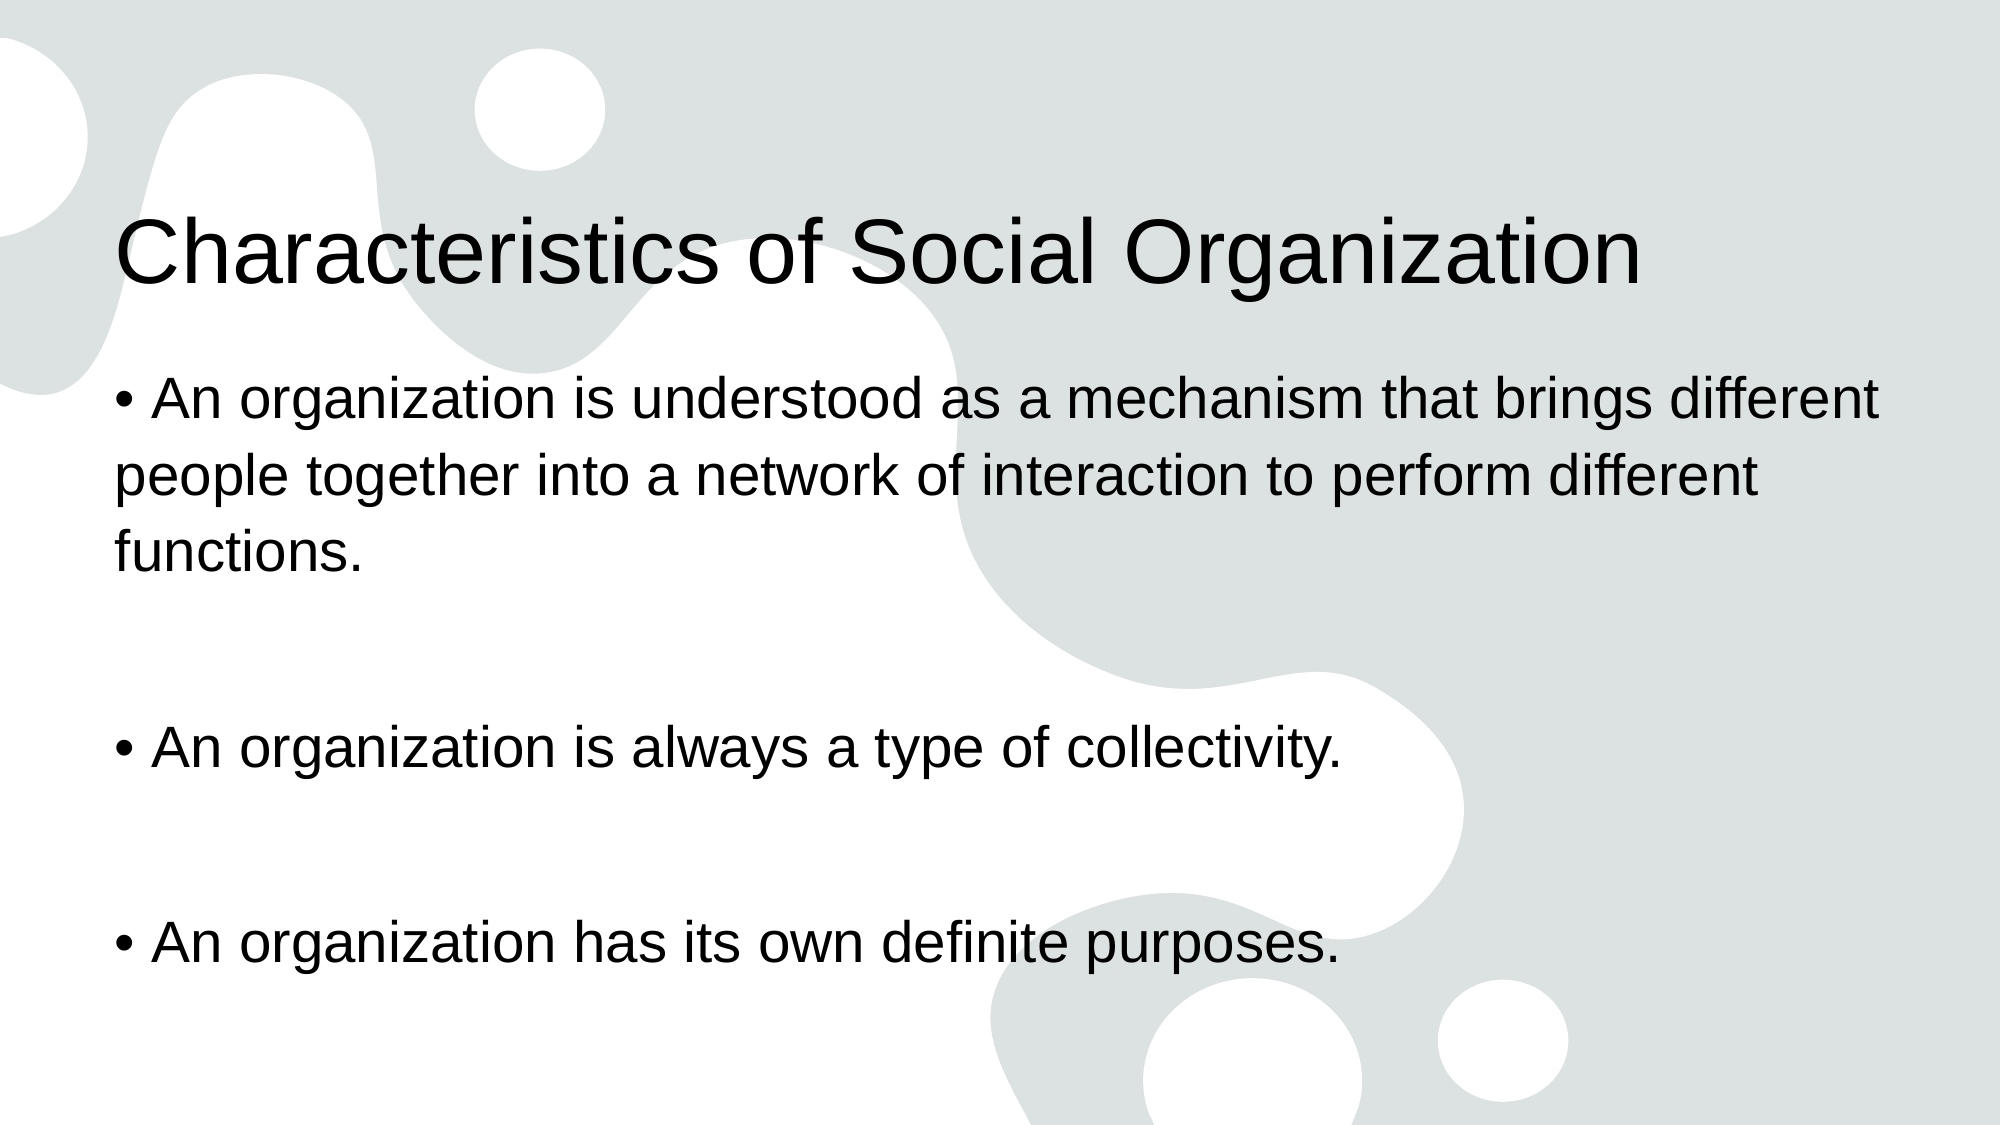

# Characteristics of Social Organization
• An organization is understood as a mechanism that brings different people together into a network of interaction to perform different functions.

• An organization is always a type of collectivity.

• An organization has its own definite purposes.